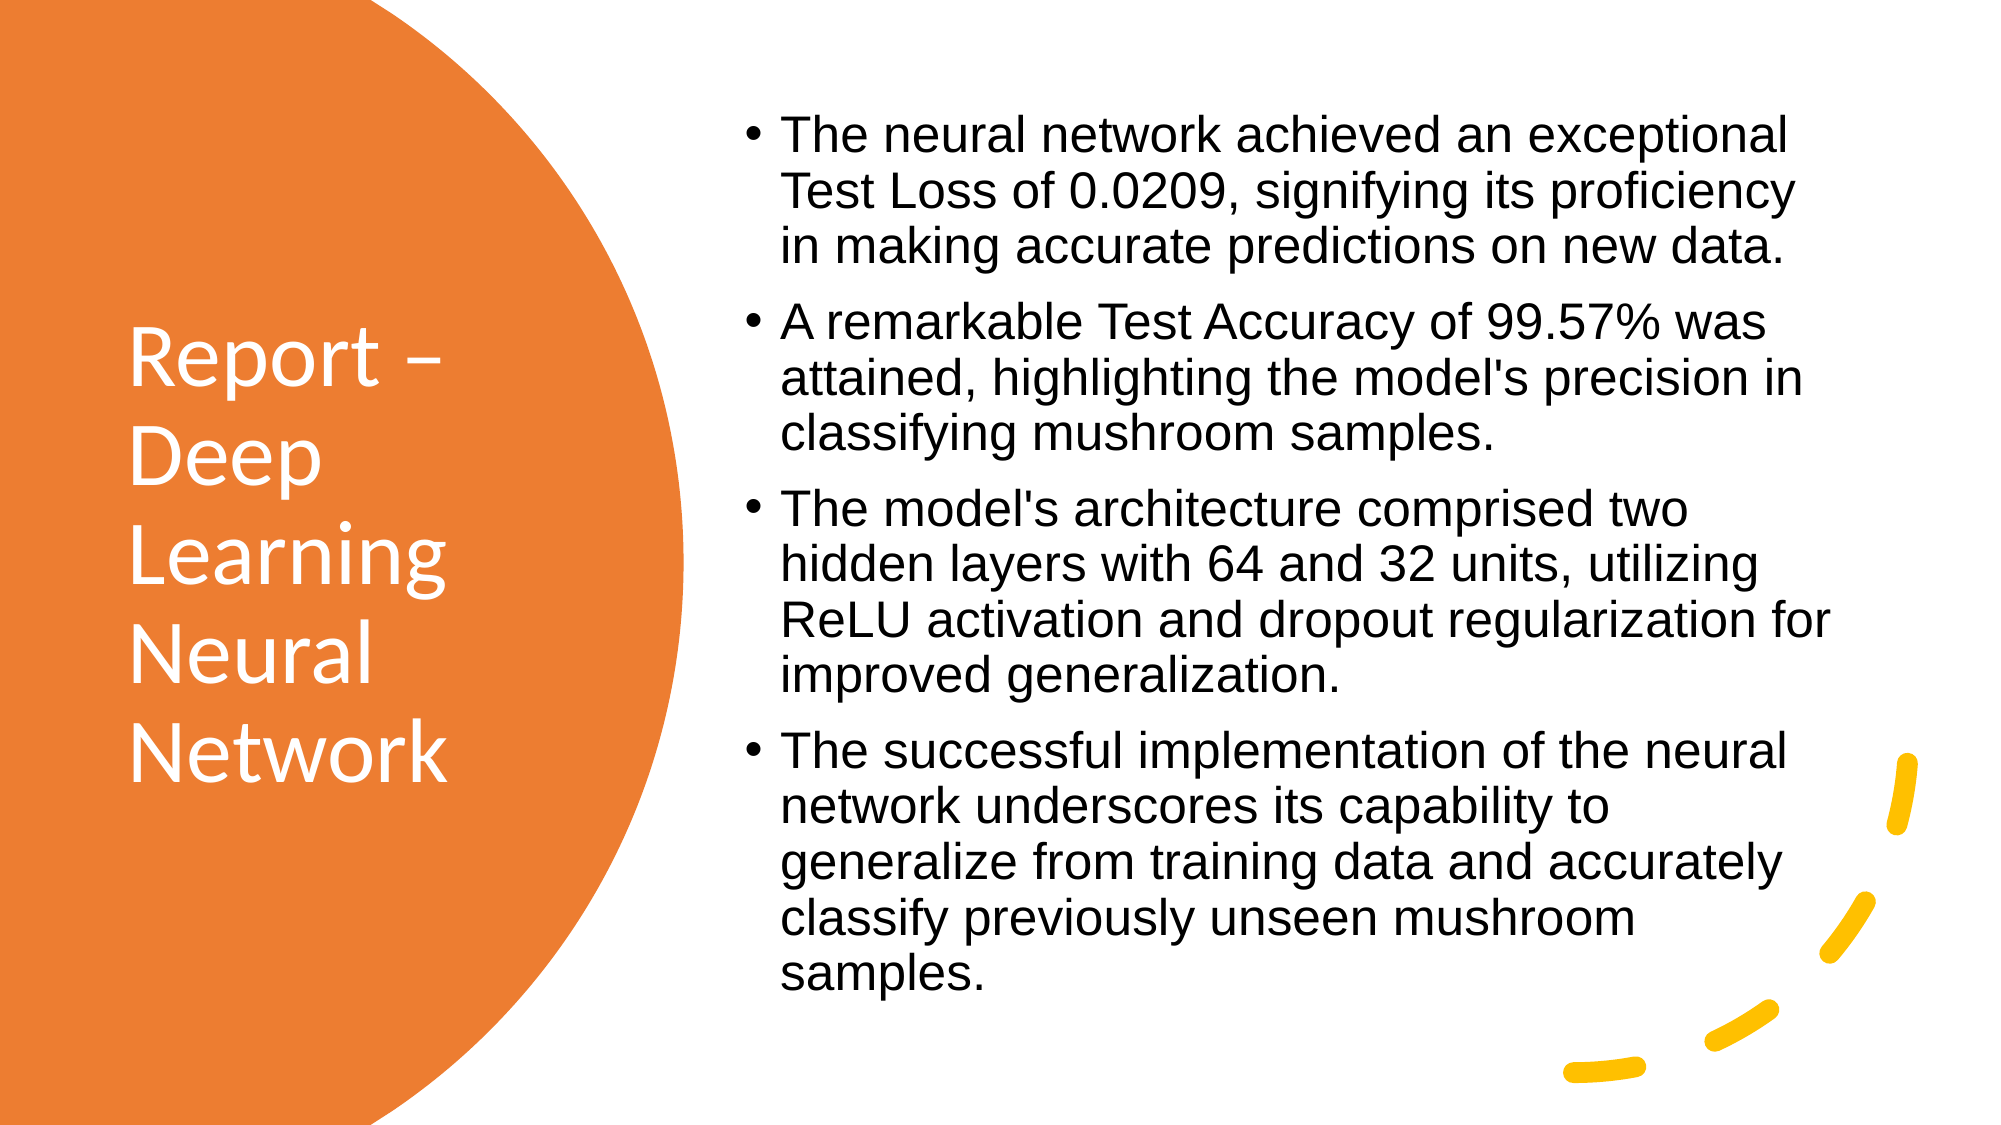

The neural network achieved an exceptional Test Loss of 0.0209, signifying its proficiency in making accurate predictions on new data.
A remarkable Test Accuracy of 99.57% was attained, highlighting the model's precision in classifying mushroom samples.
The model's architecture comprised two hidden layers with 64 and 32 units, utilizing ReLU activation and dropout regularization for improved generalization.
The successful implementation of the neural network underscores its capability to generalize from training data and accurately classify previously unseen mushroom samples.
# Report – Deep Learning Neural Network